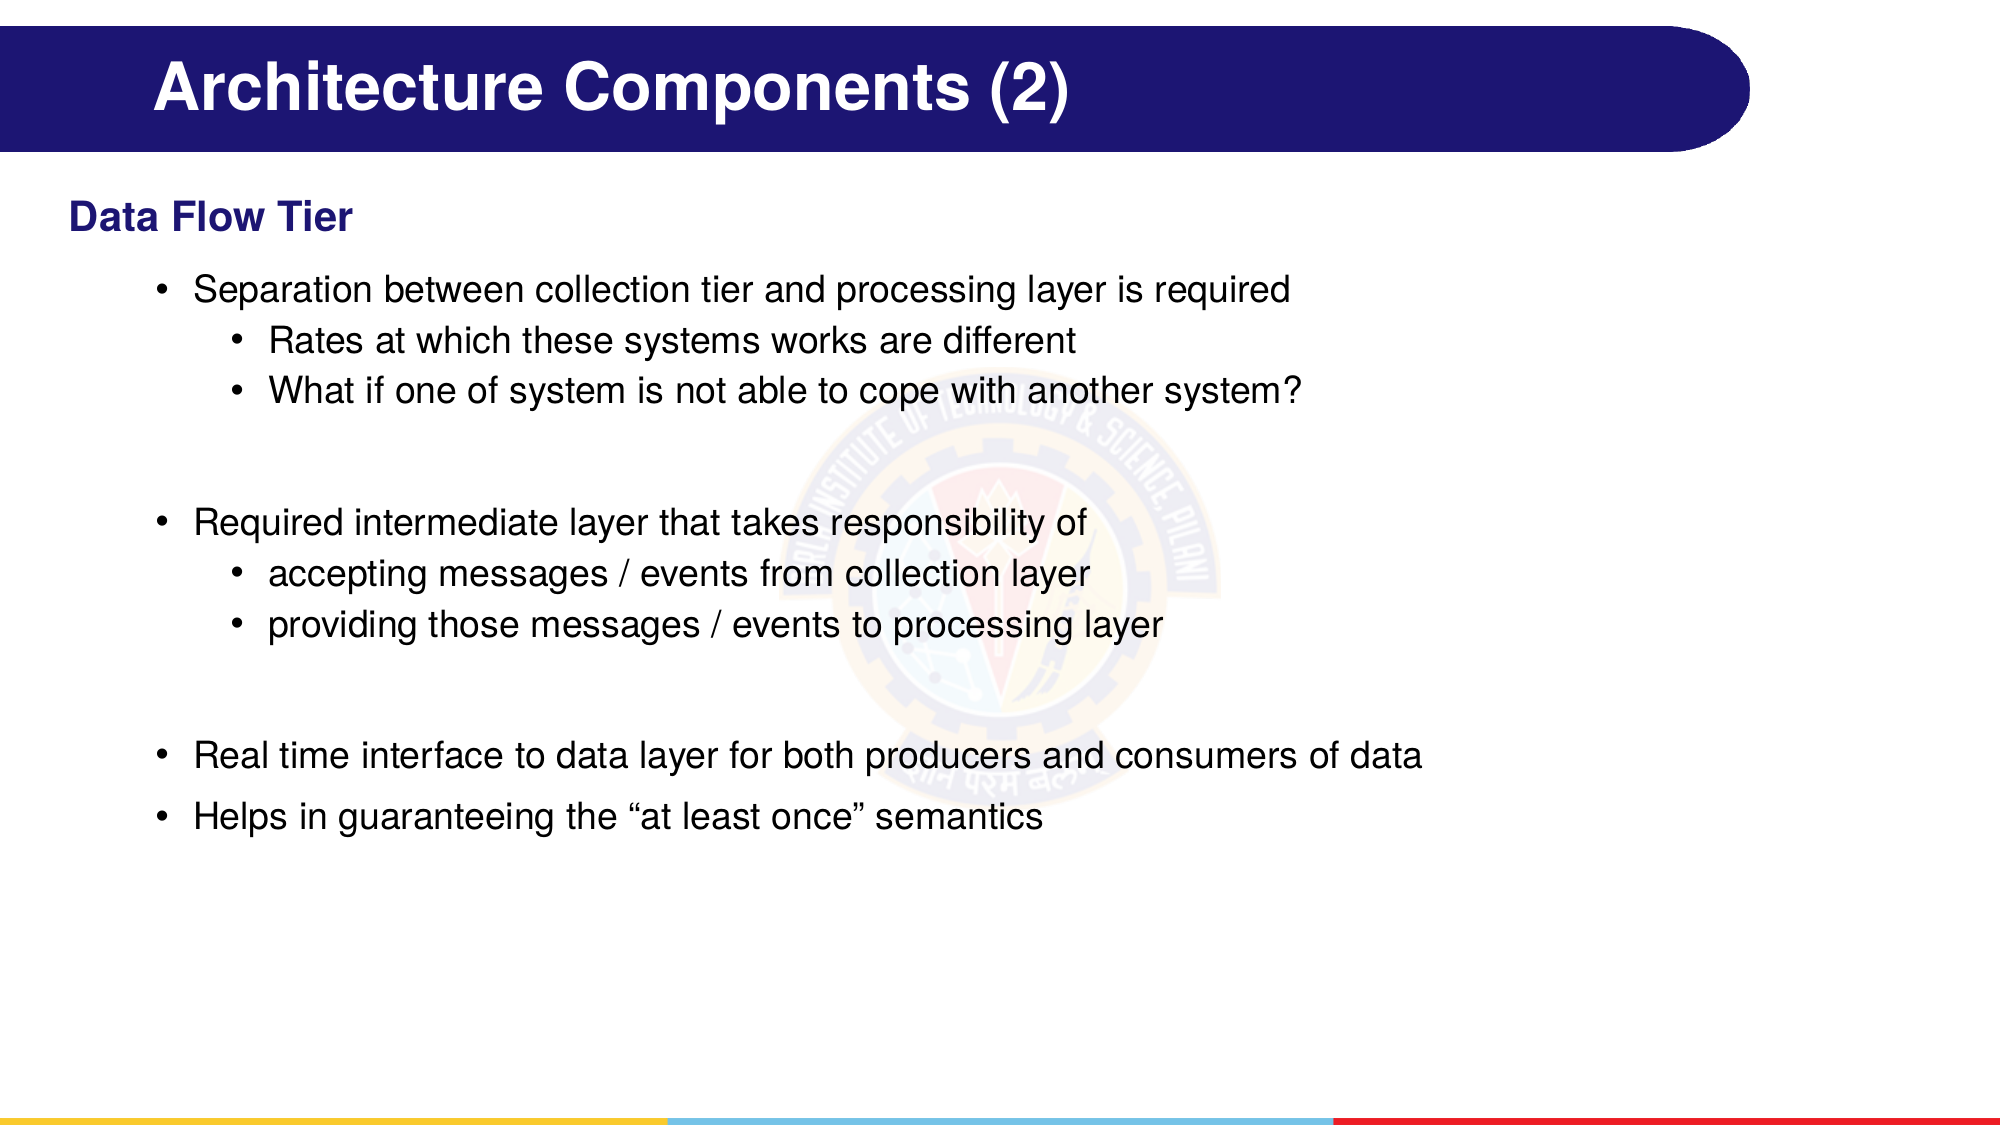

# Architecture Components (2)
Data Flow Tier

Separation between collection tier and processing layer is required
Rates at which these systems works are different
What if one of system is not able to cope with another system?

Required intermediate layer that takes responsibility of
accepting messages / events from collection layer
providing those messages / events to processing layer

Real time interface to data layer for both producers and consumers of data
Helps in guaranteeing the “at least once” semantics